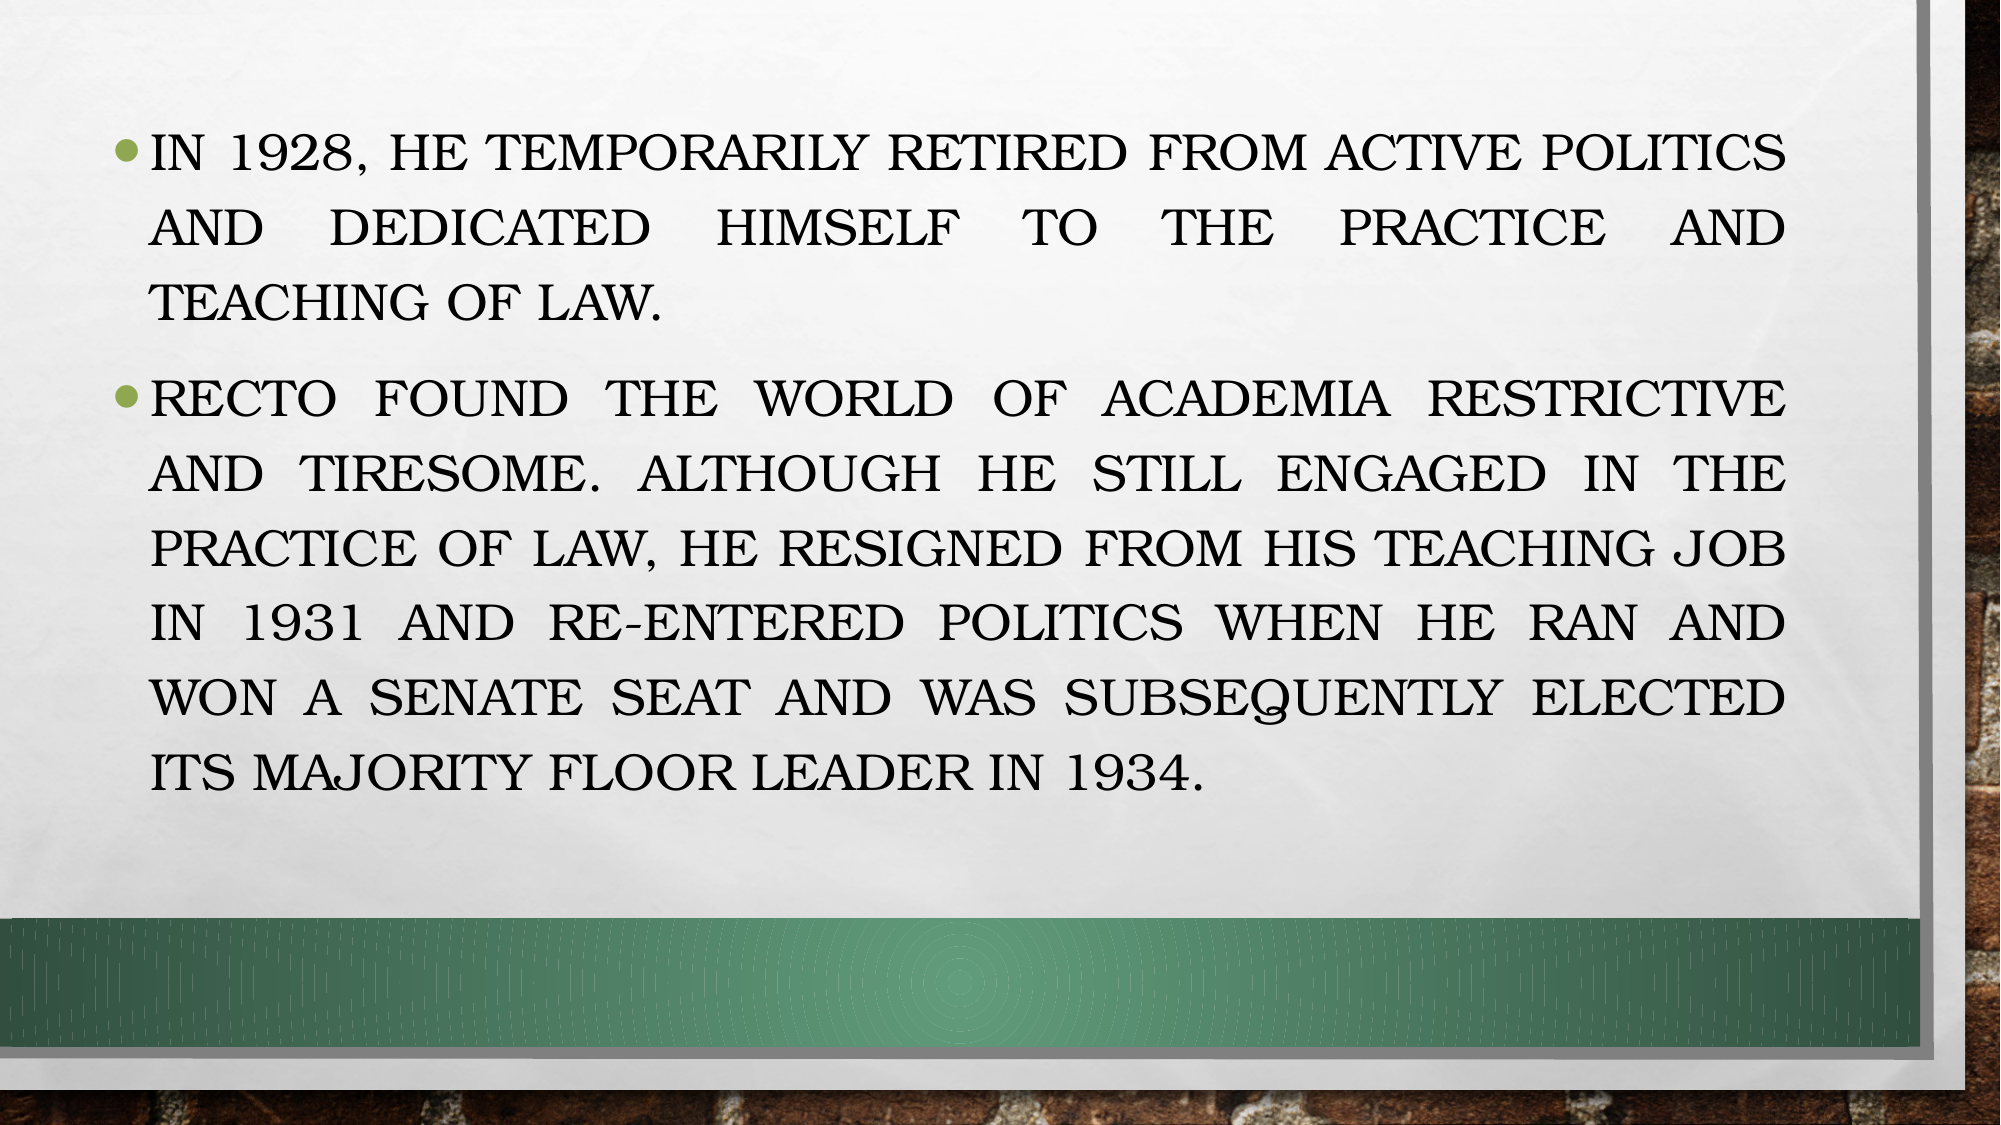

In 1928, he temporarily retired from active politics and dedicated himself to the practice and teaching of law.
Recto found the world of academia restrictive and tiresome. Although he still engaged in the practice of law, he resigned from his teaching job in 1931 and re-entered politics when he ran and won a senate seat and was subsequently elected its majority floor leader in 1934.